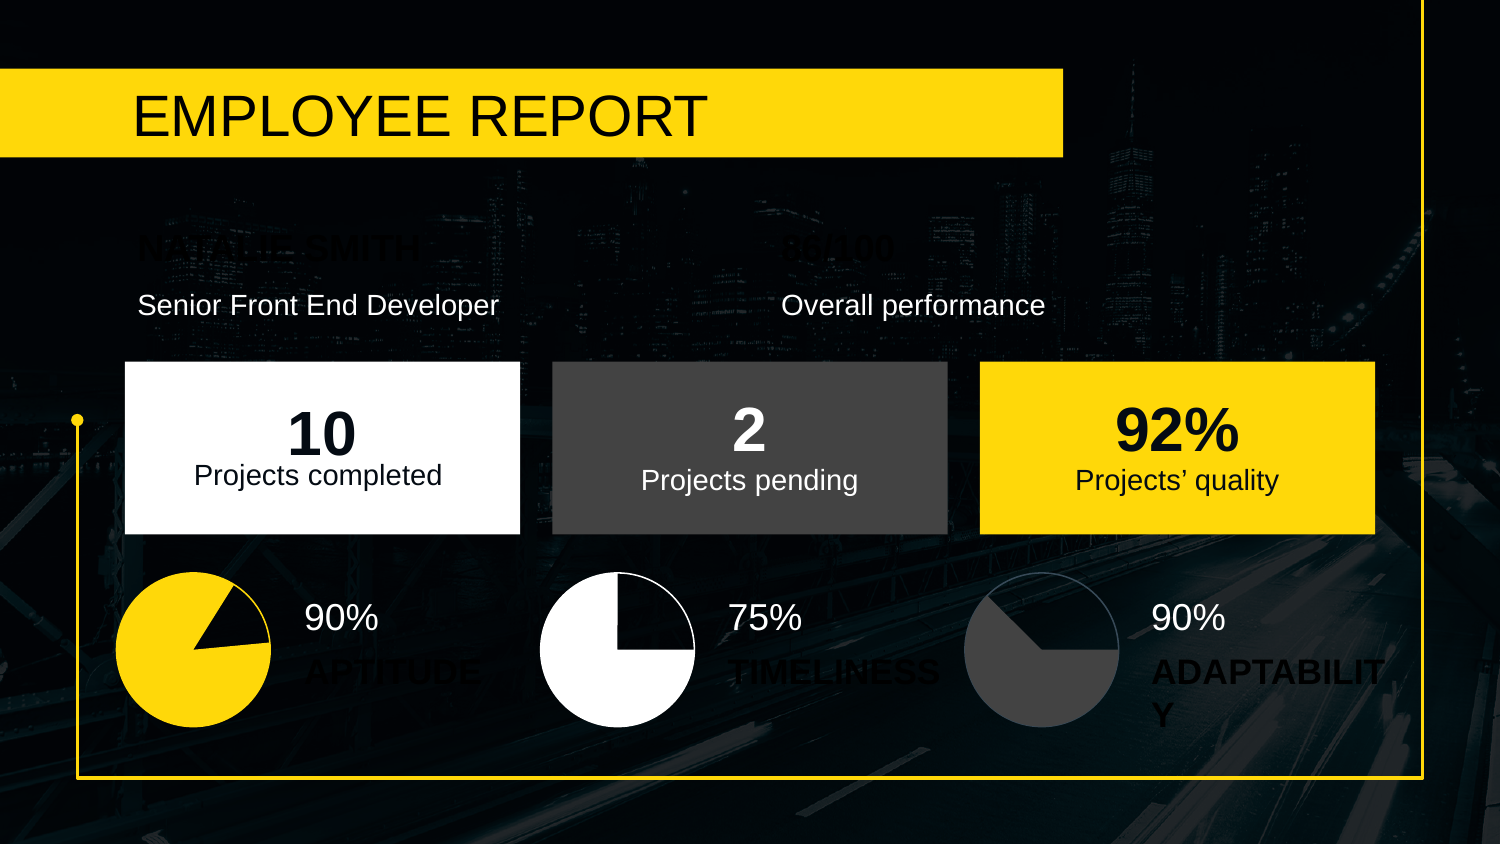

# EMPLOYEE REPORT
NATALIE SMITH
86/100
Senior Front End Developer
Overall performance

2
Projects pending
92%
Projects’ quality
10
Projects completed

90%
75%
90%
APTITUDE
TIMELINESS
ADAPTABILITY